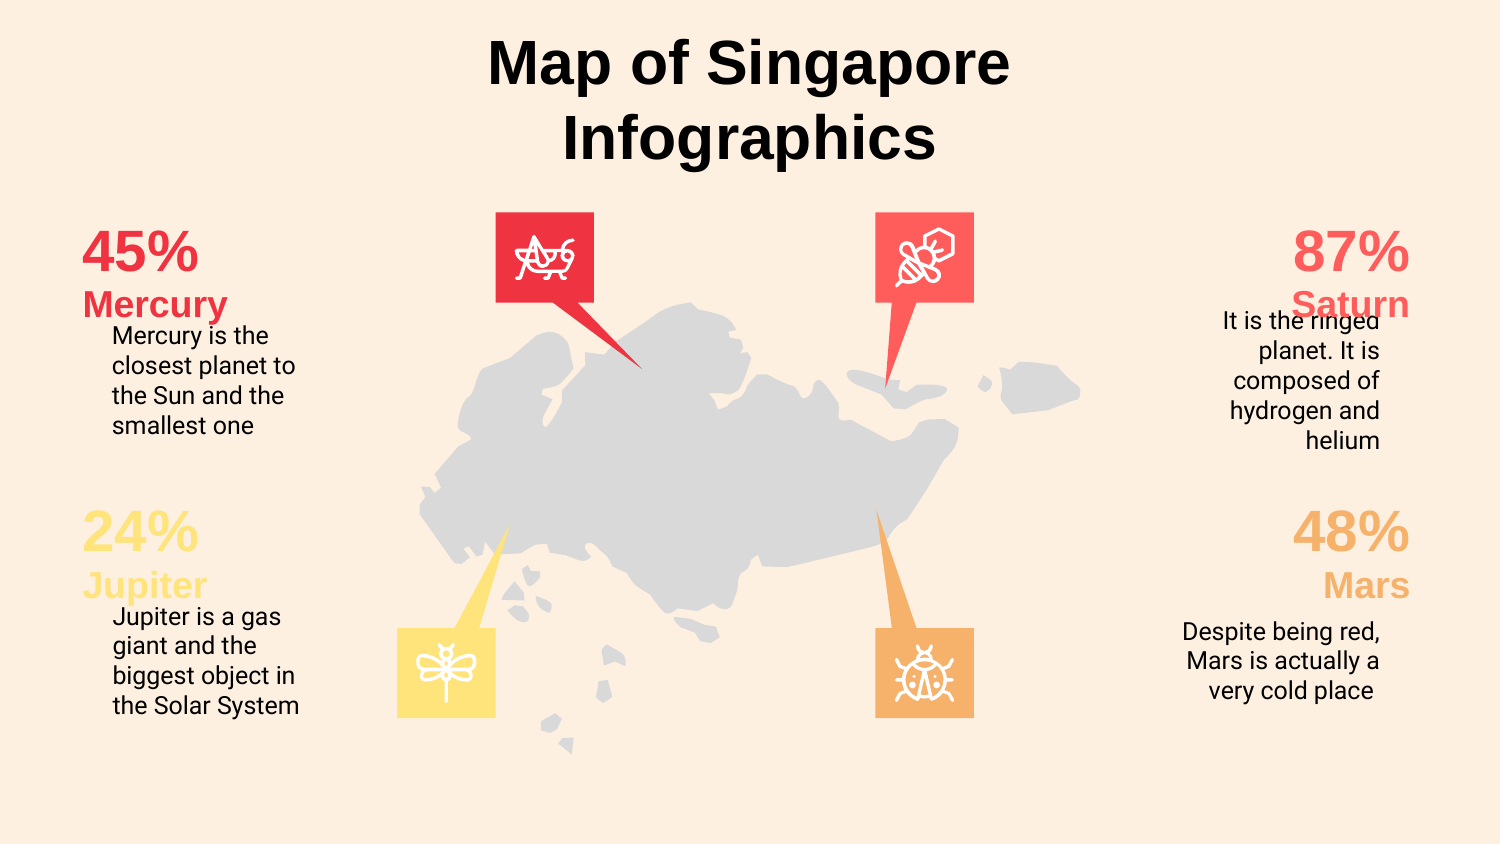

# Map of Singapore Infographics
45%

87%

Mercury
Saturn

Mercury is the closest planet to the Sun and the smallest one
It is the ringed planet. It is composed of hydrogen and helium
24%
48%
Mars
Jupiter
Jupiter is a gas giant and the biggest object in the Solar System
Despite being red, Mars is actually a very cold place